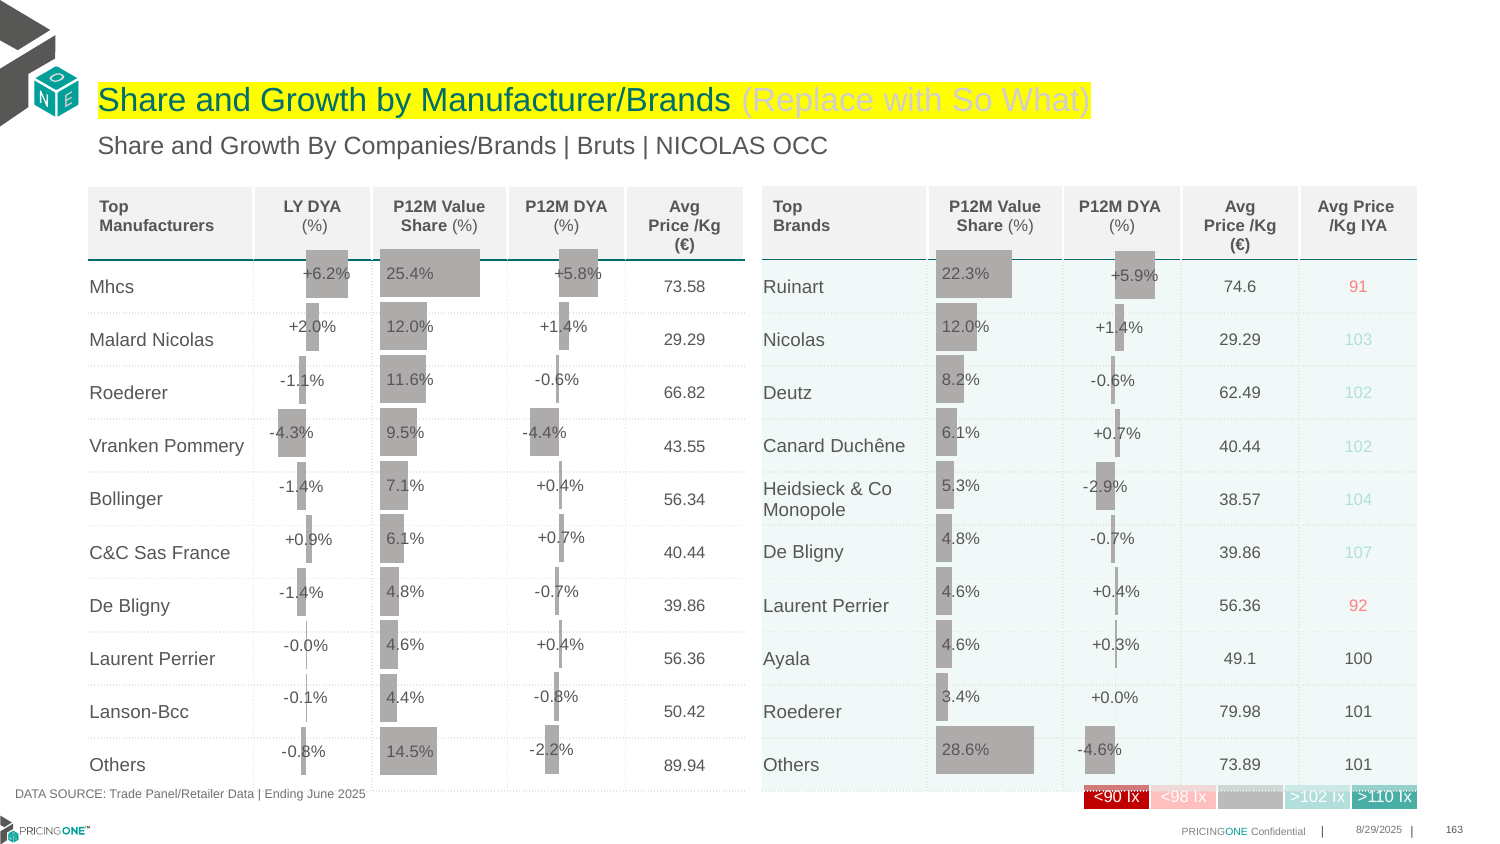

# Share and Growth by Manufacturer/Brands (Replace with So What)

Share and Growth By Companies/Brands | Bruts | NICOLAS OCC
| Top Brands | P12M Value Share (%) | P12M DYA (%) | Avg Price /Kg (€) | Avg Price /Kg IYA |
| --- | --- | --- | --- | --- |
| Ruinart |  |  | 74.6 | 91 |
| Nicolas |  |  | 29.29 | 103 |
| Deutz |  |  | 62.49 | 102 |
| Canard Duchêne |  |  | 40.44 | 102 |
| Heidsieck & Co Monopole |  |  | 38.57 | 104 |
| De Bligny |  |  | 39.86 | 107 |
| Laurent Perrier |  |  | 56.36 | 92 |
| Ayala |  |  | 49.1 | 100 |
| Roederer |  |  | 79.98 | 101 |
| Others |  |  | 73.89 | 101 |
| Top Manufacturers | LY DYA (%) | P12M Value Share (%) | P12M DYA (%) | Avg Price /Kg (€) |
| --- | --- | --- | --- | --- |
| Mhcs |  |  |  | 73.58 |
| Malard Nicolas |  |  |  | 29.29 |
| Roederer |  |  |  | 66.82 |
| Vranken Pommery |  |  |  | 43.55 |
| Bollinger |  |  |  | 56.34 |
| C&C Sas France |  |  |  | 40.44 |
| De Bligny |  |  |  | 39.86 |
| Laurent Perrier |  |  |  | 56.36 |
| Lanson-Bcc |  |  |  | 50.42 |
| Others |  |  |  | 89.94 |

### Chart

| Category | Share DYA P12M |
|---|---|
| None | 0.05781655518362469 |

### Chart

| Category | Value Share P12M |
|---|---|
| None | 0.25386796566251846 |

### Chart

| Category | Share DYA LY |
|---|---|
| None | 0.062067742351177846 |

### Chart

| Category | Value Share |
|---|---|
| None | 0.22333156517335837 |

### Chart

| Category | Share DYA |
|---|---|
| None | 0.059360945787237024 |
DATA SOURCE: Trade Panel/Retailer Data | Ending June 2025
| <90 Ix | <98 Ix |  | >102 Ix | >110 Ix |
| --- | --- | --- | --- | --- |

8/29/2025
163